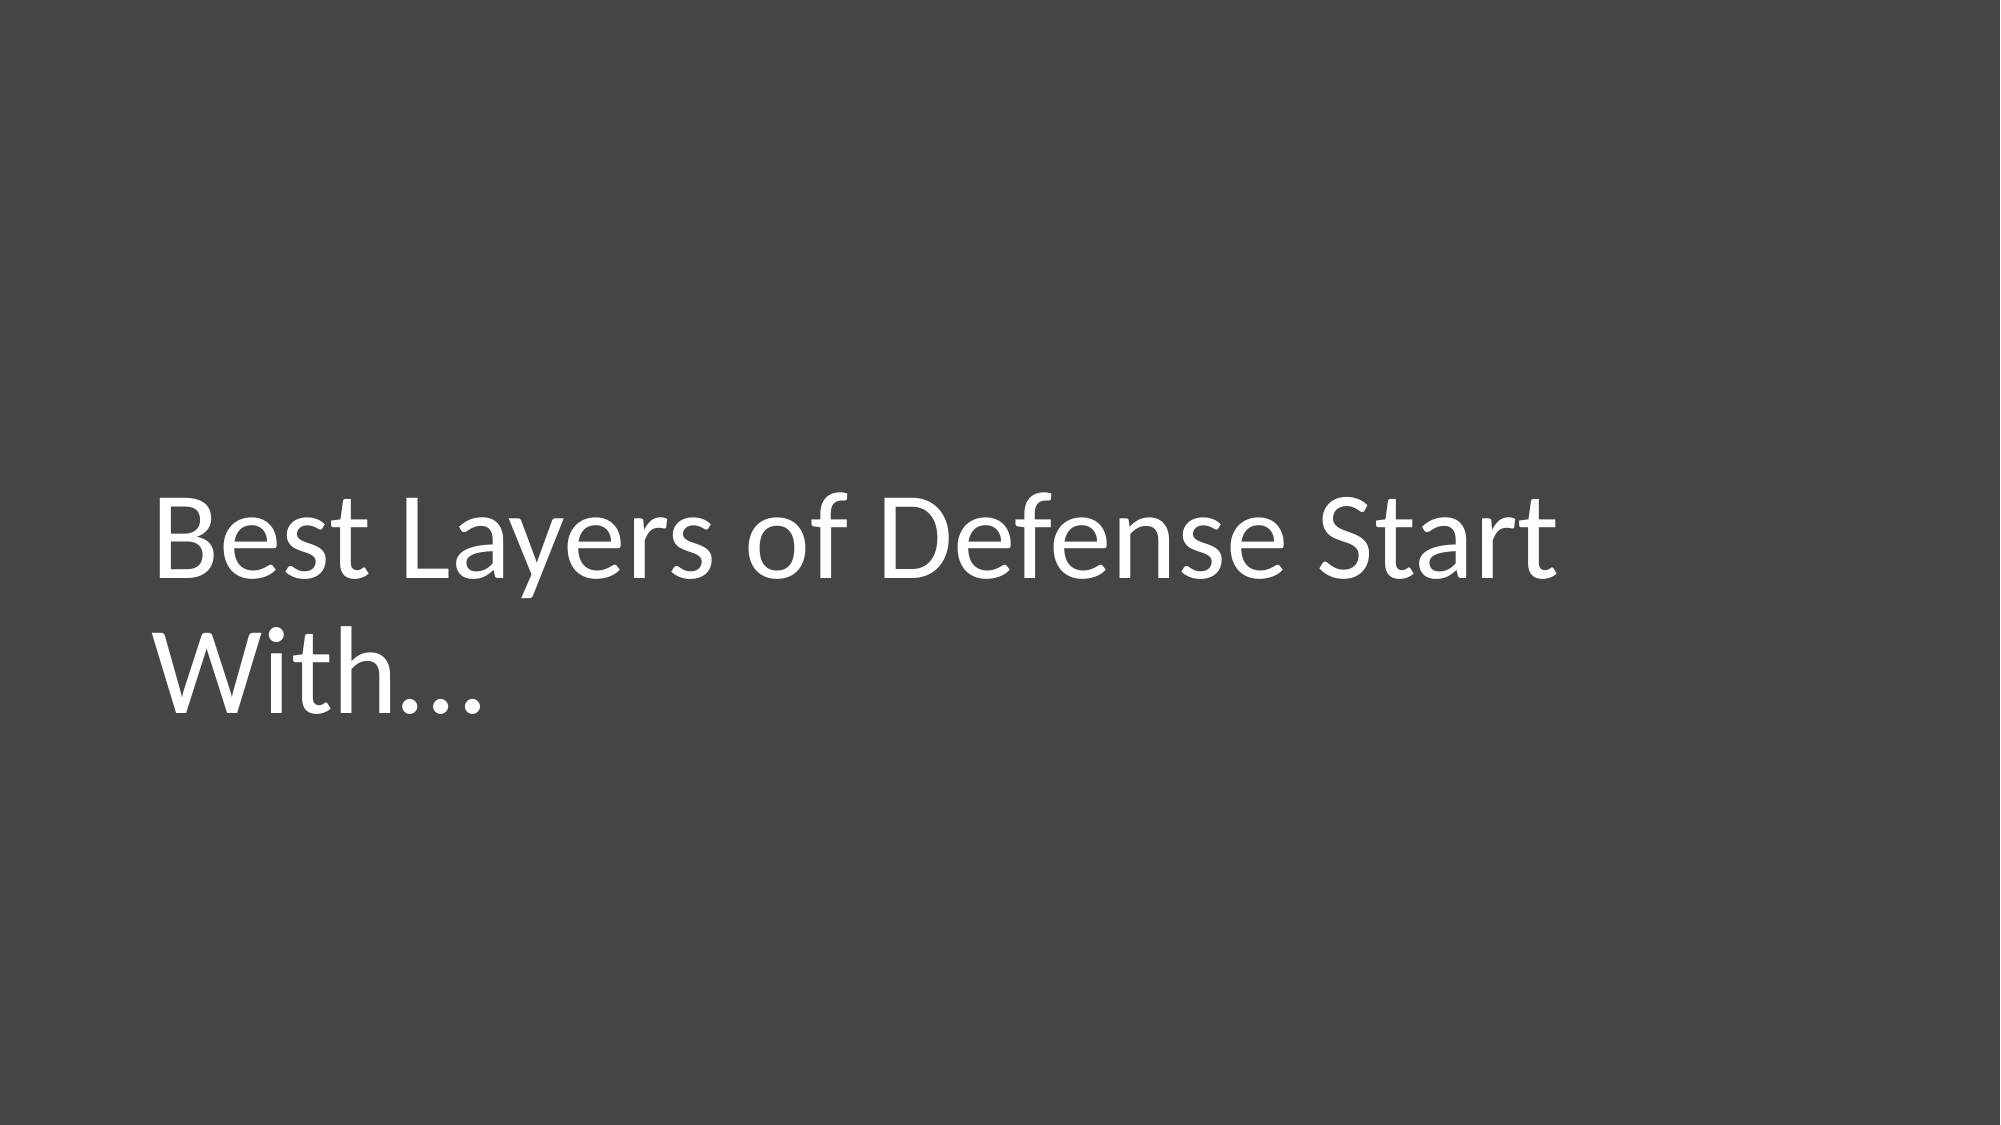

# Best Layers of Defense Start With…